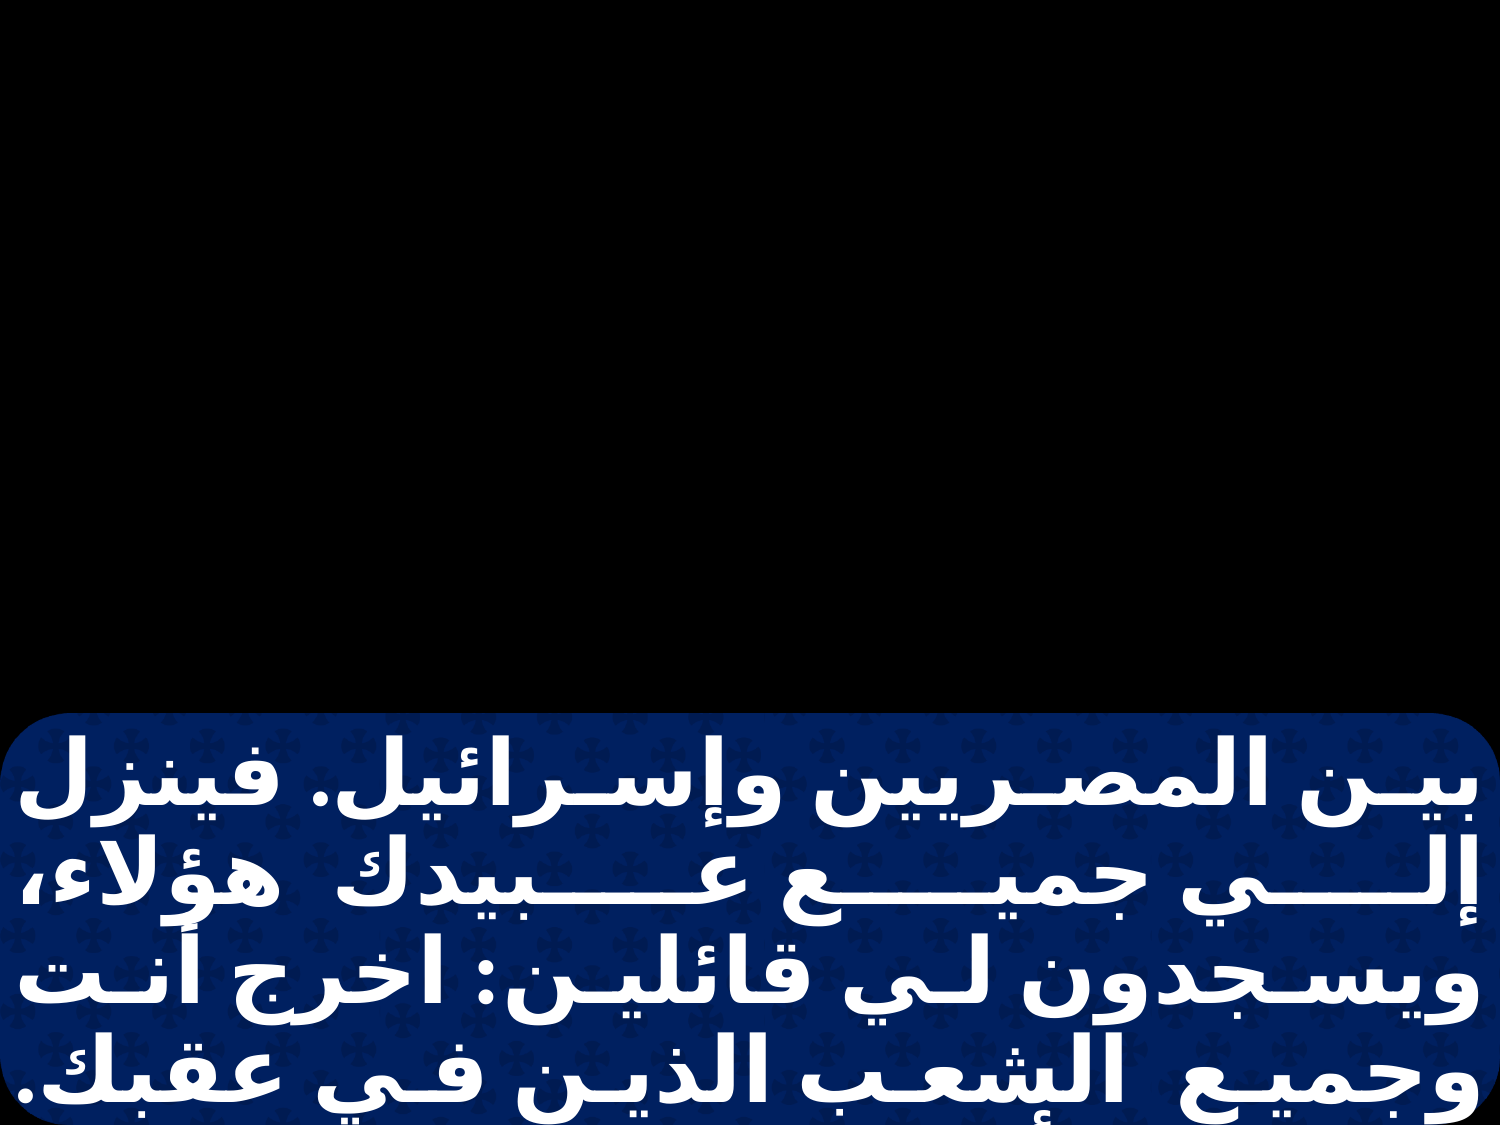

بين المصريين وإسرائيل. فينزل إلي جميع عبيدك  هؤلاء، ويسجدون لي قائلين: اخرج أنت وجميع  الشعب الذين في عقبك. وبعد ذلك أخرج ". ثم خرج  من عند فرعون بغضب شديد. وقال الرب لموسى: